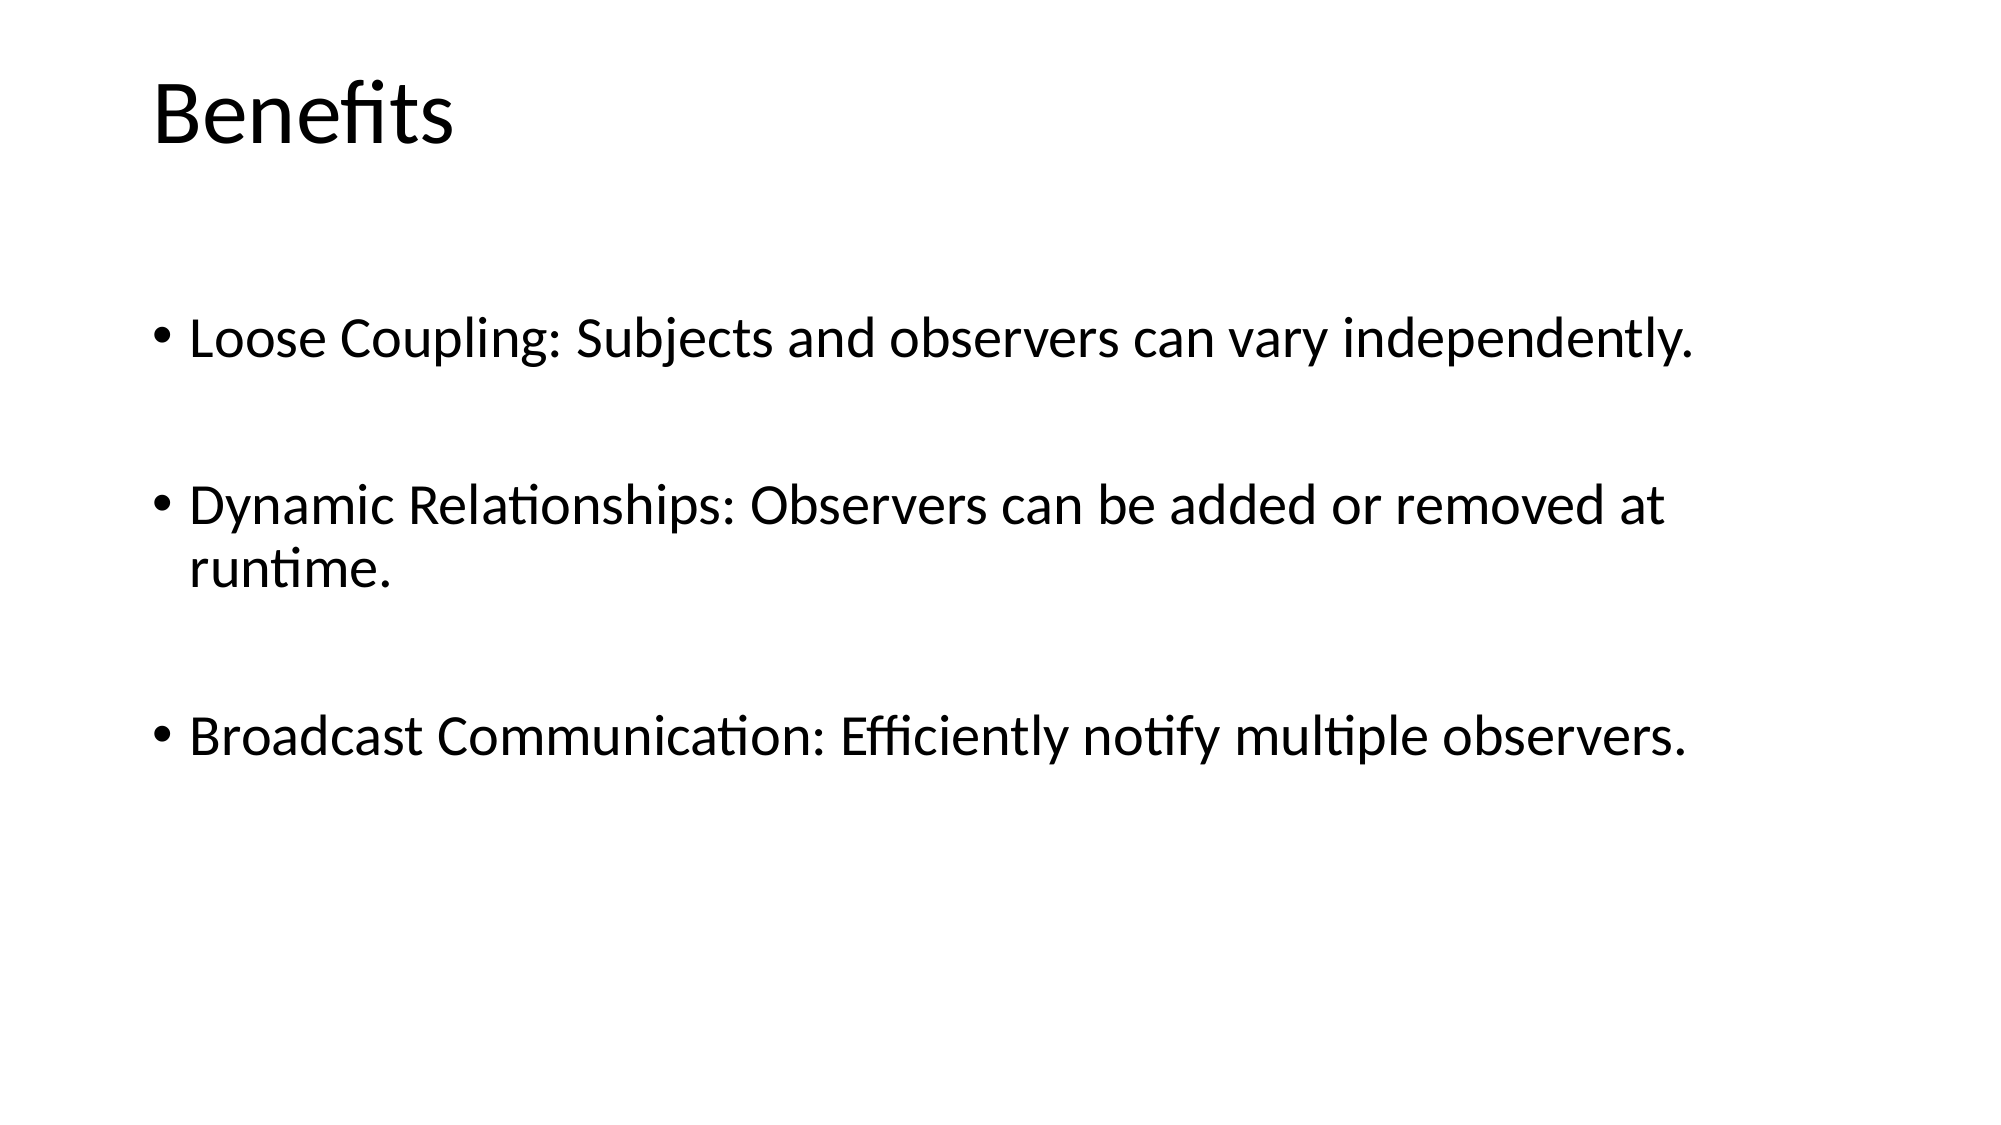

# Benefits
Loose Coupling: Subjects and observers can vary independently.

Dynamic Relationships: Observers can be added or removed at runtime.

Broadcast Communication: Efficiently notify multiple observers.